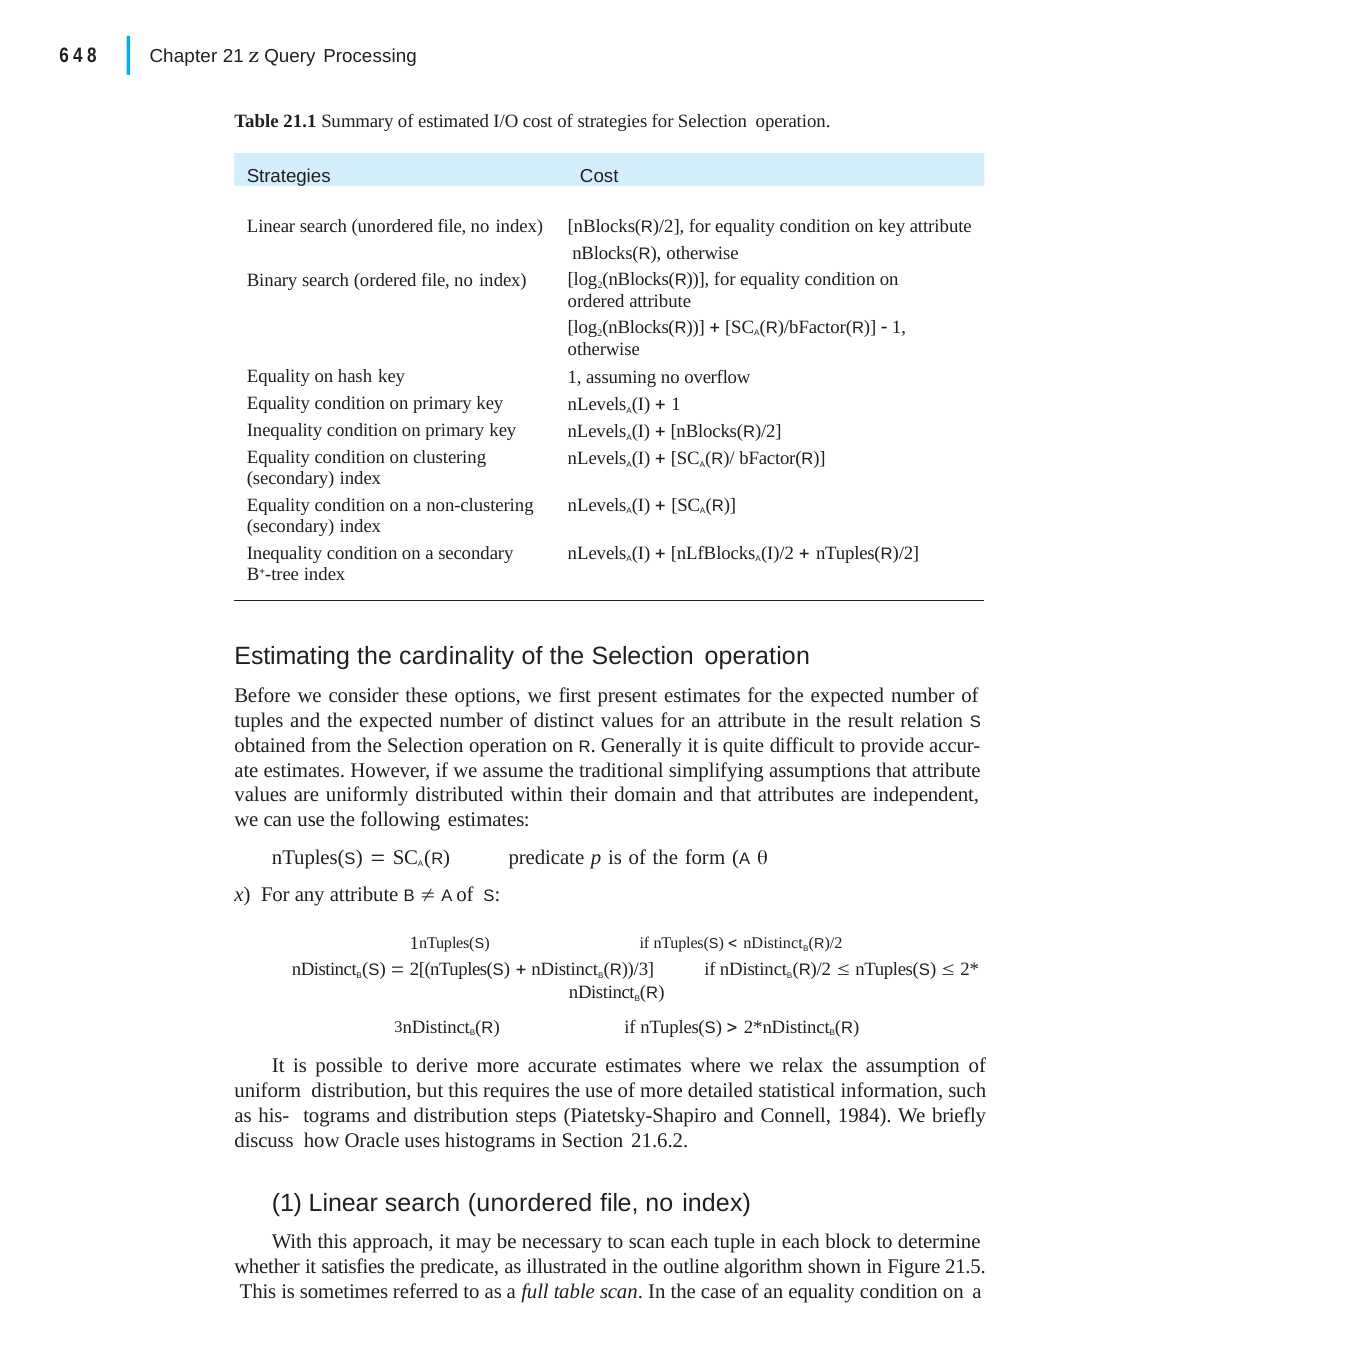

|
648
Chapter 21 z Query Processing
Table 21.1 Summary of estimated I/O cost of strategies for Selection operation.
Strategies	Cost
[nBlocks(R)/2], for equality condition on key attribute  nBlocks(R), otherwise
[log2(nBlocks(R))], for equality condition on  ordered attribute
[log2(nBlocks(R))] + [SCA(R)/bFactor(R)] − 1,  otherwise
1, assuming no overflow  nLevelsA(I) + 1
nLevelsA(I) + [nBlocks(R)/2]  nLevelsA(I) + [SCA(R)/ bFactor(R)]
Linear search (unordered file, no index)
Binary search (ordered file, no index)
Equality on hash key
Equality condition on primary key  Inequality condition on primary key
Equality condition on clustering  (secondary) index
Equality condition on a non-clustering  (secondary) index
Inequality condition on a secondary  B+-tree index
nLevelsA(I) + [SCA(R)]
nLevelsA(I) + [nLfBlocksA(I)/2 + nTuples(R)/2]

Estimating the cardinality of the Selection operation
Before we consider these options, we first present estimates for the expected number of  tuples and the expected number of distinct values for an attribute in the result relation S  obtained from the Selection operation on R. Generally it is quite difficult to provide accur-  ate estimates. However, if we assume the traditional simplifying assumptions that attribute  values are uniformly distributed within their domain and that attributes are independent,  we can use the following estimates:
nTuples(S) = SCA(R)         predicate p is of the form (A θ x)  For any attribute B ≠ A of S:
1nTuples(S)	if nTuples(S) < nDistinctB(R)/2
nDistinctB(S) = 2[(nTuples(S) + nDistinctB(R))/3]	if nDistinctB(R)/2 ≤ nTuples(S) ≤ 2* nDistinctB(R)
3nDistinctB(R)	if nTuples(S) > 2*nDistinctB(R)
It is possible to derive more accurate estimates where we relax the assumption of uniform  distribution, but this requires the use of more detailed statistical information, such as his-  tograms and distribution steps (Piatetsky-Shapiro and Connell, 1984). We briefly discuss  how Oracle uses histograms in Section 21.6.2.

(1) Linear search (unordered file, no index)
With this approach, it may be necessary to scan each tuple in each block to determine  whether it satisfies the predicate, as illustrated in the outline algorithm shown in Figure 21.5.  This is sometimes referred to as a full table scan. In the case of an equality condition on a